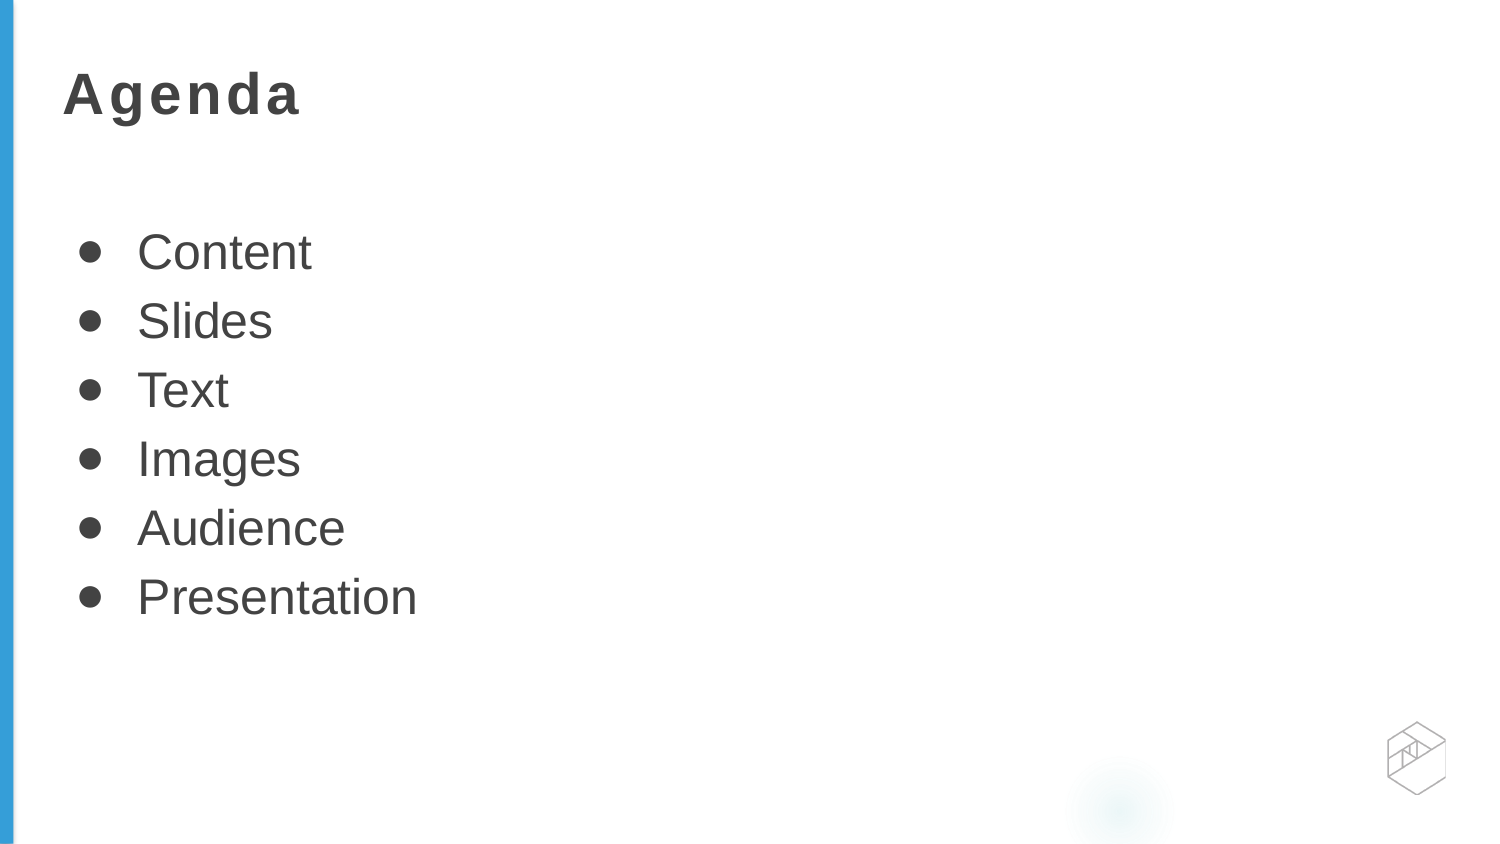

# Agenda
Content
Slides
Text
Images
Audience
Presentation